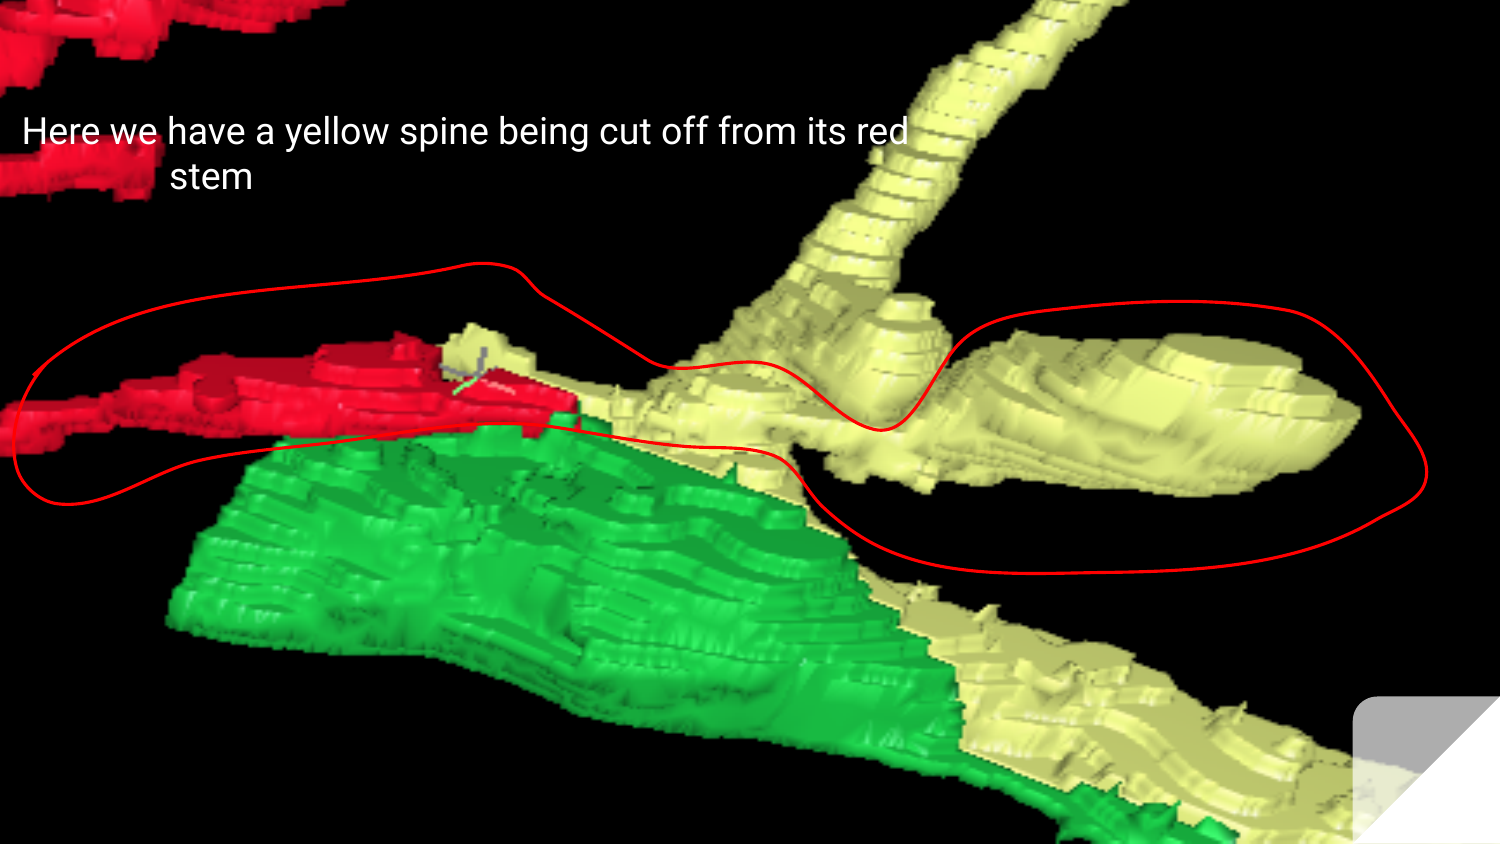

Here we have a yellow spine being cut off from its red                   stem